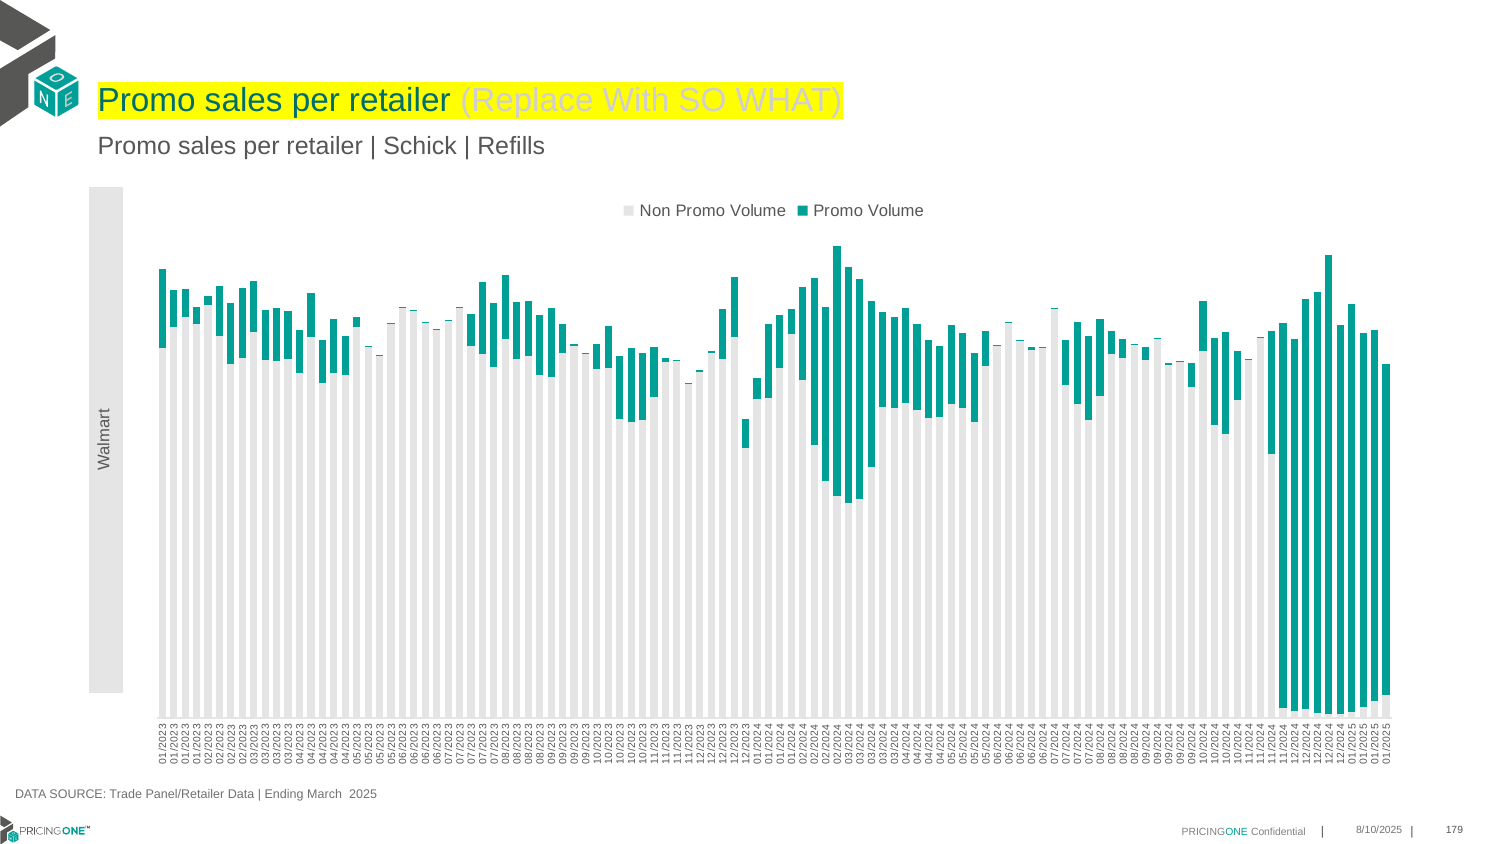

# Promo sales per retailer (Replace With SO WHAT)
Promo sales per retailer | Schick | Refills

### Chart

| Category | Non Promo Volume | Promo Volume |
|---|---|---|
| 44934 | 70952.0 | 15044.0 |
| 44941 | 74944.0 | 7080.0 |
| 44948 | 76800.0 | 5360.0 |
| 44955 | 75533.0 | 3180.0 |
| 44962 | 79108.0 | 1772.0 |
| 44969 | 73192.0 | 9654.0 |
| 44976 | 67752.0 | 11772.0 |
| 44983 | 69044.0 | 13294.0 |
| 44990 | 74020.0 | 9778.0 |
| 44997 | 68652.0 | 9470.0 |
| 45004 | 68348.0 | 10120.0 |
| 45011 | 68692.0 | 9198.0 |
| 45018 | 66058.0 | 8348.0 |
| 45025 | 73012.0 | 8484.0 |
| 45032 | 64088.0 | 8248.0 |
| 45039 | 66136.0 | 10272.0 |
| 45046 | 65744.0 | 7372.0 |
| 45053 | 74994.0 | 1790.0 |
| 45060 | 71112.0 | 120.0 |
| 45067 | 69476.0 | 134.0 |
| 45074 | 75600.0 | 142.0 |
| 45081 | 78572.0 | 180.0 |
| 45088 | 78108.0 | 98.0 |
| 45095 | 75656.0 | 172.0 |
| 45102 | 74253.0 | 264.0 |
| 45109 | 76102.0 | 116.0 |
| 45116 | 78656.0 | 34.0 |
| 45123 | 71284.0 | 6128.0 |
| 45130 | 69678.0 | 13801.0 |
| 45137 | 67276.0 | 12144.0 |
| 45144 | 72632.0 | 12238.0 |
| 45151 | 68788.0 | 10950.0 |
| 45158 | 69432.0 | 10412.0 |
| 45165 | 65708.0 | 11448.0 |
| 45172 | 65246.0 | 13322.0 |
| 45179 | 69960.0 | 5490.0 |
| 45186 | 71288.0 | 388.0 |
| 45193 | 69872.0 | 114.0 |
| 45200 | 66880.0 | 4820.0 |
| 45207 | 67056.0 | 8124.0 |
| 45214 | 57280.0 | 11984.0 |
| 45221 | 56612.0 | 14358.0 |
| 45228 | 57004.0 | 12856.0 |
| 45235 | 61560.0 | 9542.0 |
| 45242 | 68164.0 | 760.0 |
| 45249 | 68596.0 | 52.0 |
| 45256 | 63956.0 | 244.0 |
| 45263 | 66326.0 | 286.0 |
| 45270 | 69996.0 | 358.0 |
| 45277 | 68688.0 | 9742.0 |
| 45284 | 73080.0 | 11346.0 |
| 45291 | 51686.0 | 5636.0 |
| 45298 | 61077.0 | 4046.0 |
| 45305 | 61244.0 | 14278.0 |
| 45312 | 67110.0 | 10192.0 |
| 45319 | 73532.0 | 4922.0 |
| 45326 | 64790.0 | 17790.0 |
| 45333 | 52337.0 | 31969.0 |
| 45340 | 45317.0 | 33400.0 |
| 45347 | 42597.0 | 47776.0 |
| 45354 | 41163.0 | 45265.0 |
| 45361 | 41867.0 | 42307.0 |
| 45368 | 48164.0 | 31719.0 |
| 45375 | 59661.0 | 18059.0 |
| 45382 | 59362.0 | 17388.0 |
| 45389 | 60412.0 | 18084.0 |
| 45396 | 59039.0 | 16440.0 |
| 45403 | 57405.0 | 14974.0 |
| 45410 | 57681.0 | 13672.0 |
| 45417 | 60189.0 | 15030.0 |
| 45424 | 59376.0 | 14432.0 |
| 45431 | 56686.0 | 13321.0 |
| 45438 | 67369.0 | 6760.0 |
| 45445 | 71312.0 | 242.0 |
| 45452 | 75749.0 | 138.0 |
| 45459 | 72187.0 | 232.0 |
| 45466 | 70428.0 | 620.0 |
| 45473 | 70854.0 | 176.0 |
| 45480 | 78307.0 | 270.0 |
| 45487 | 63764.0 | 8723.0 |
| 45494 | 60201.0 | 15670.0 |
| 45501 | 57002.0 | 16121.0 |
| 45508 | 61604.0 | 14844.0 |
| 45515 | 69678.0 | 4507.0 |
| 45522 | 68878.0 | 3685.0 |
| 45529 | 71529.0 | 114.0 |
| 45536 | 68625.0 | 2486.0 |
| 45543 | 72610.0 | 204.0 |
| 45550 | 67703.0 | 264.0 |
| 45557 | 68266.0 | 144.0 |
| 45564 | 63450.0 | 4476.0 |
| 45571 | 70285.0 | 9565.0 |
| 45578 | 56060.0 | 16667.0 |
| 45585 | 54380.0 | 19485.0 |
| 45592 | 61014.0 | 9229.0 |
| 45599 | 68517.0 | 177.0 |
| 45606 | 72869.0 | 184.0 |
| 45613 | 50626.0 | 23587.0 |
| 45620 | 1844.0 | 73824.0 |
| 45627 | 1312.0 | 71232.0 |
| 45634 | 1609.0 | 78714.0 |
| 45641 | 978.0 | 80577.0 |
| 45648 | 645.0 | 88030.0 |
| 45655 | 698.0 | 74659.0 |
| 45662 | 1083.0 | 78201.0 |
| 45669 | 2025.0 | 71779.0 |
| 45676 | 3294.0 | 70983.0 |
| 45683 | 4284.0 | 63540.0 |
| Walmart |
| --- |
DATA SOURCE: Trade Panel/Retailer Data | Ending March  2025

8/10/2025
179